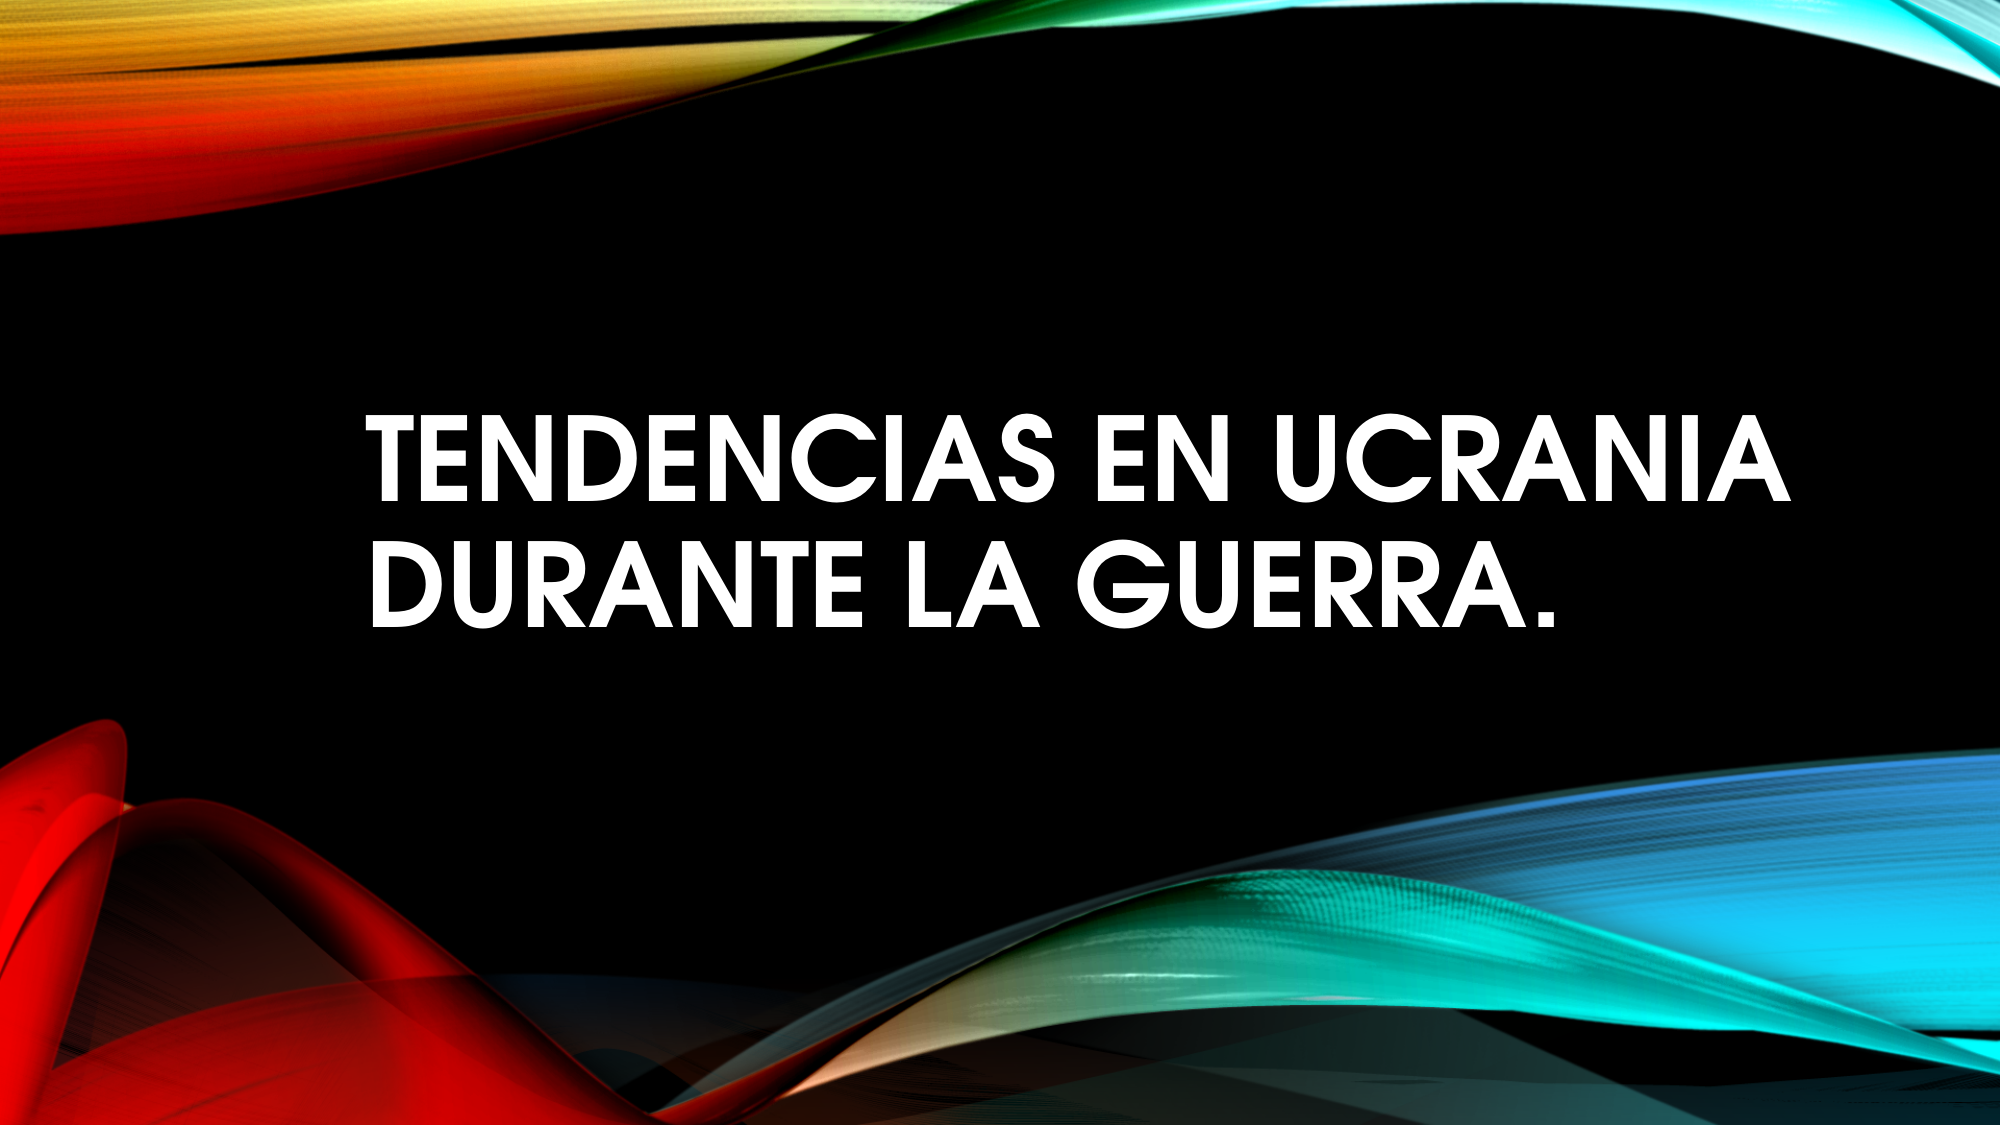

# Tendencias en Ucrania durante la guerra.